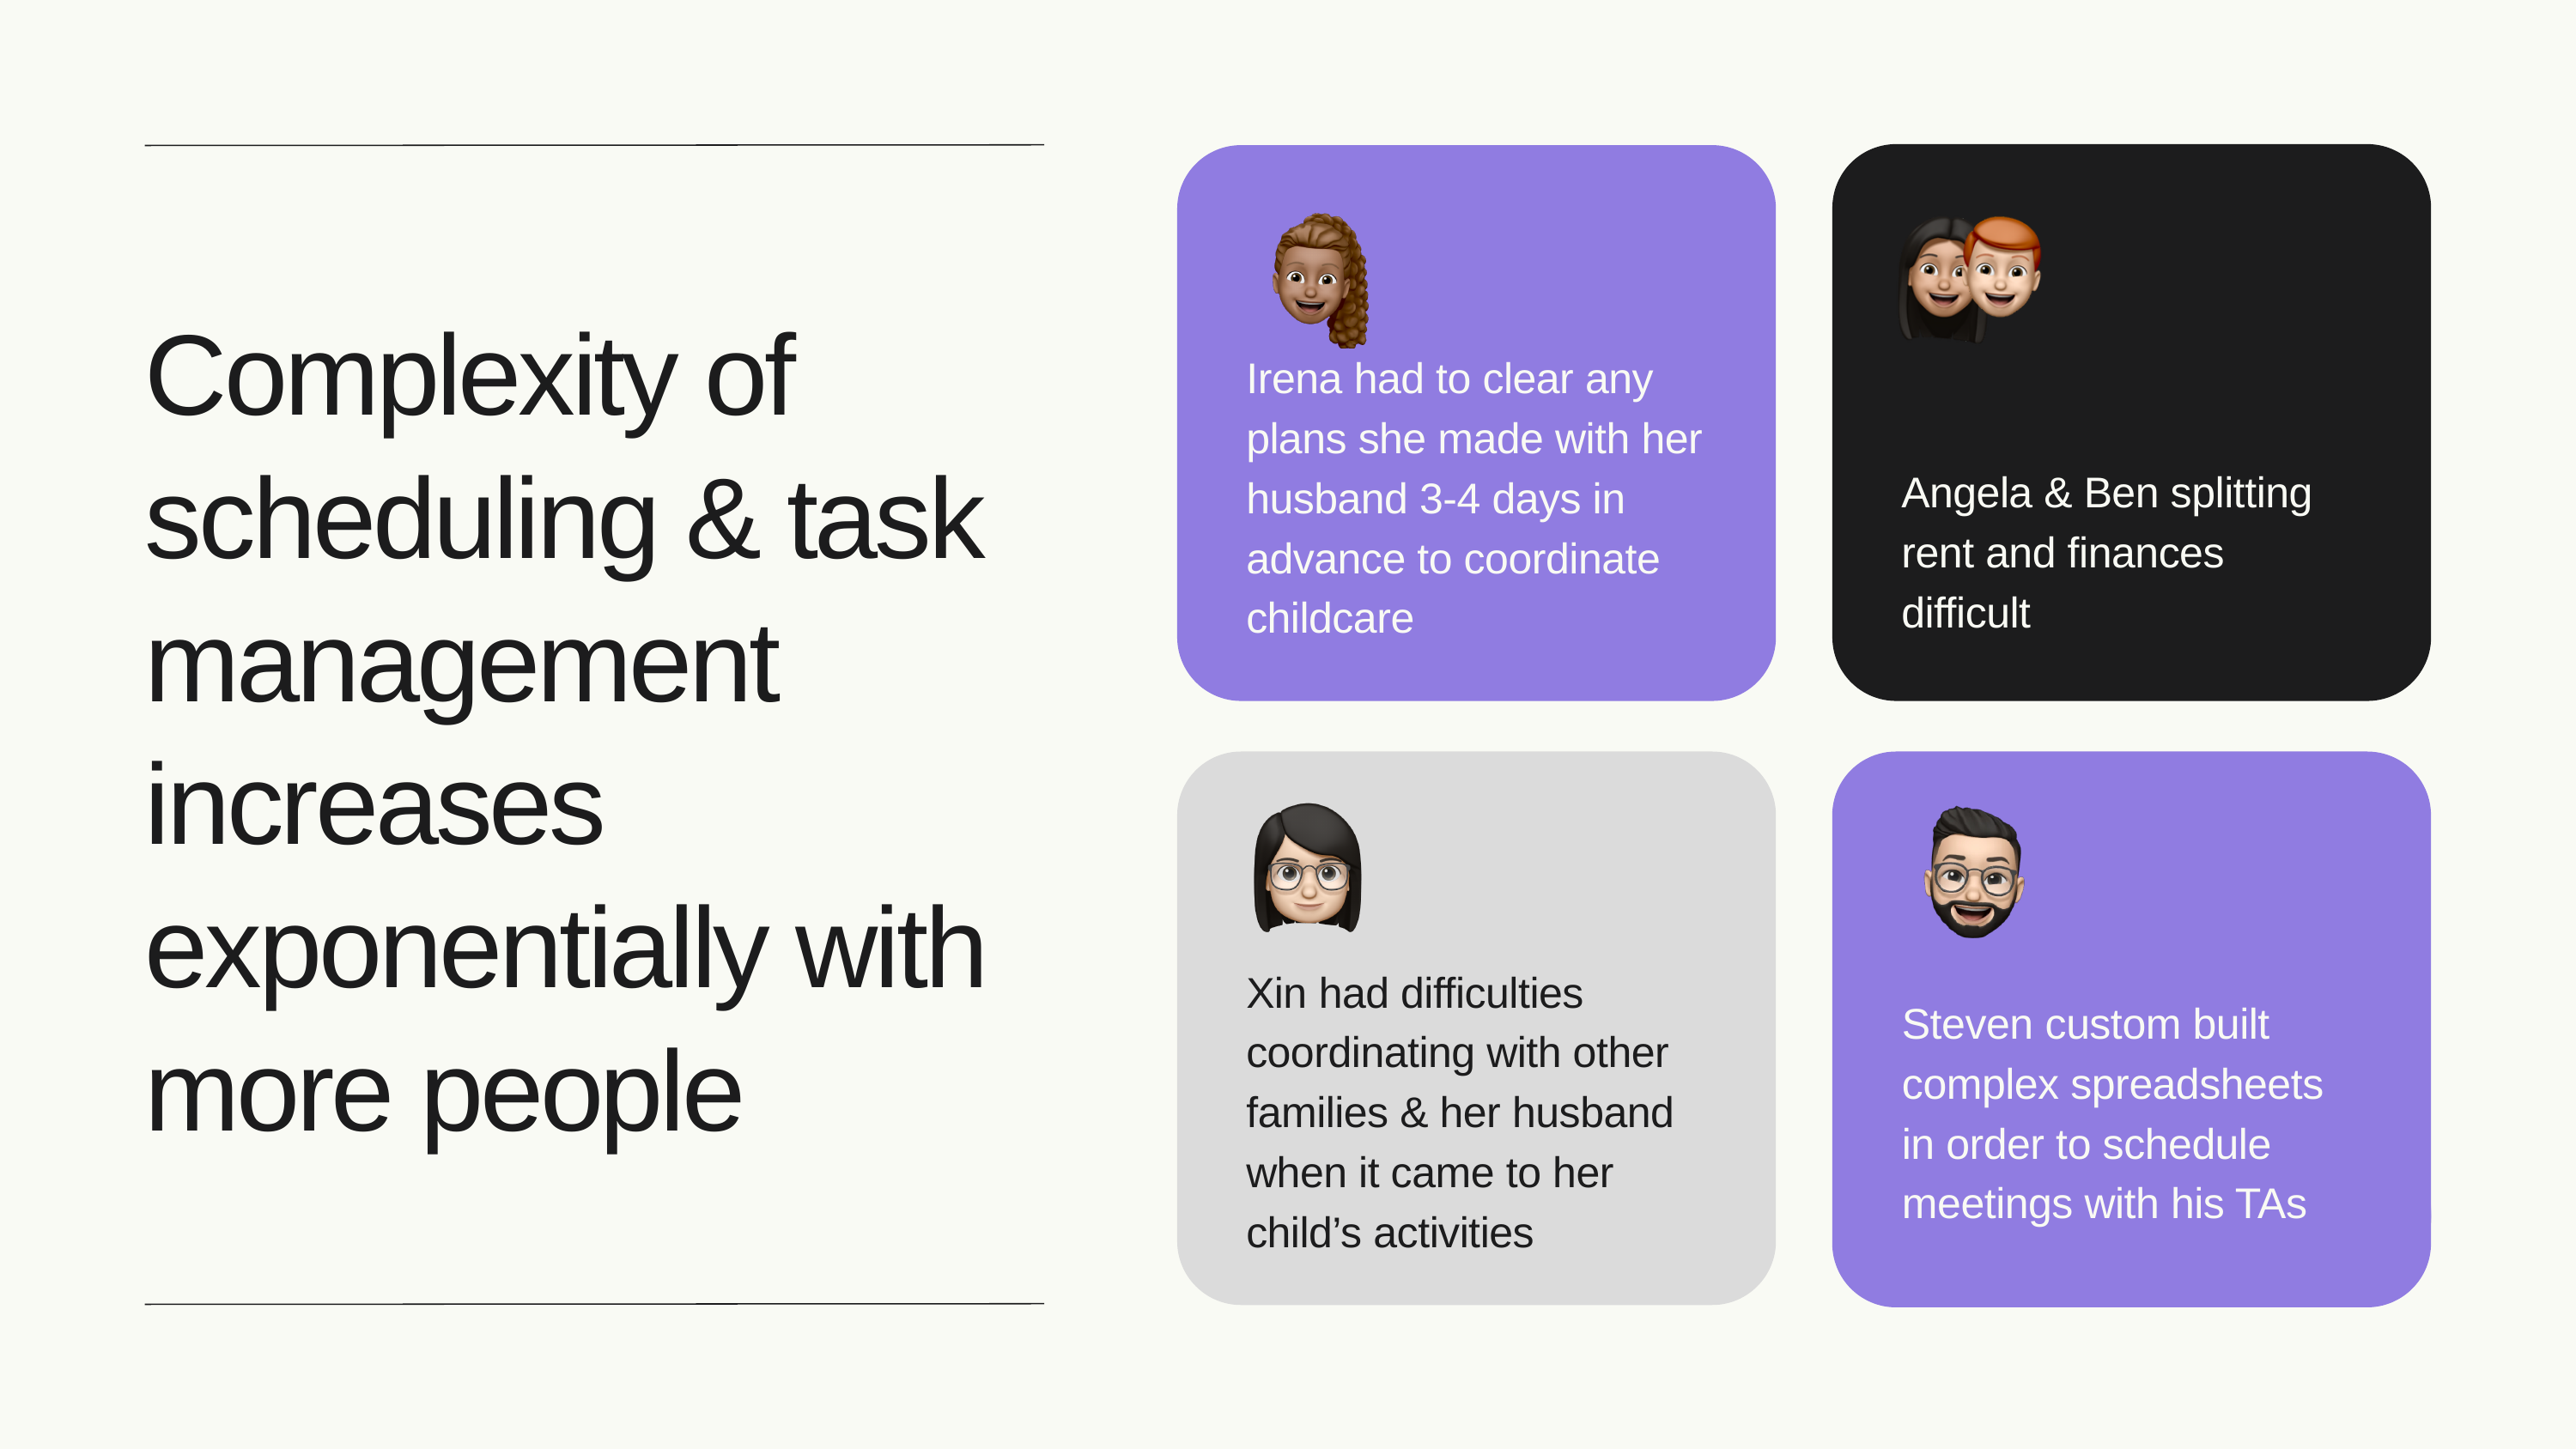

Complexity of scheduling & task management increases exponentially with more people
Irena had to clear any plans she made with her husband 3-4 days in advance to coordinate childcare
Angela & Ben splitting rent and finances difficult

Xin had difficulties coordinating with other families & her husband when it came to her child’s activities
Steven custom built complex spreadsheets in order to schedule meetings with his TAs